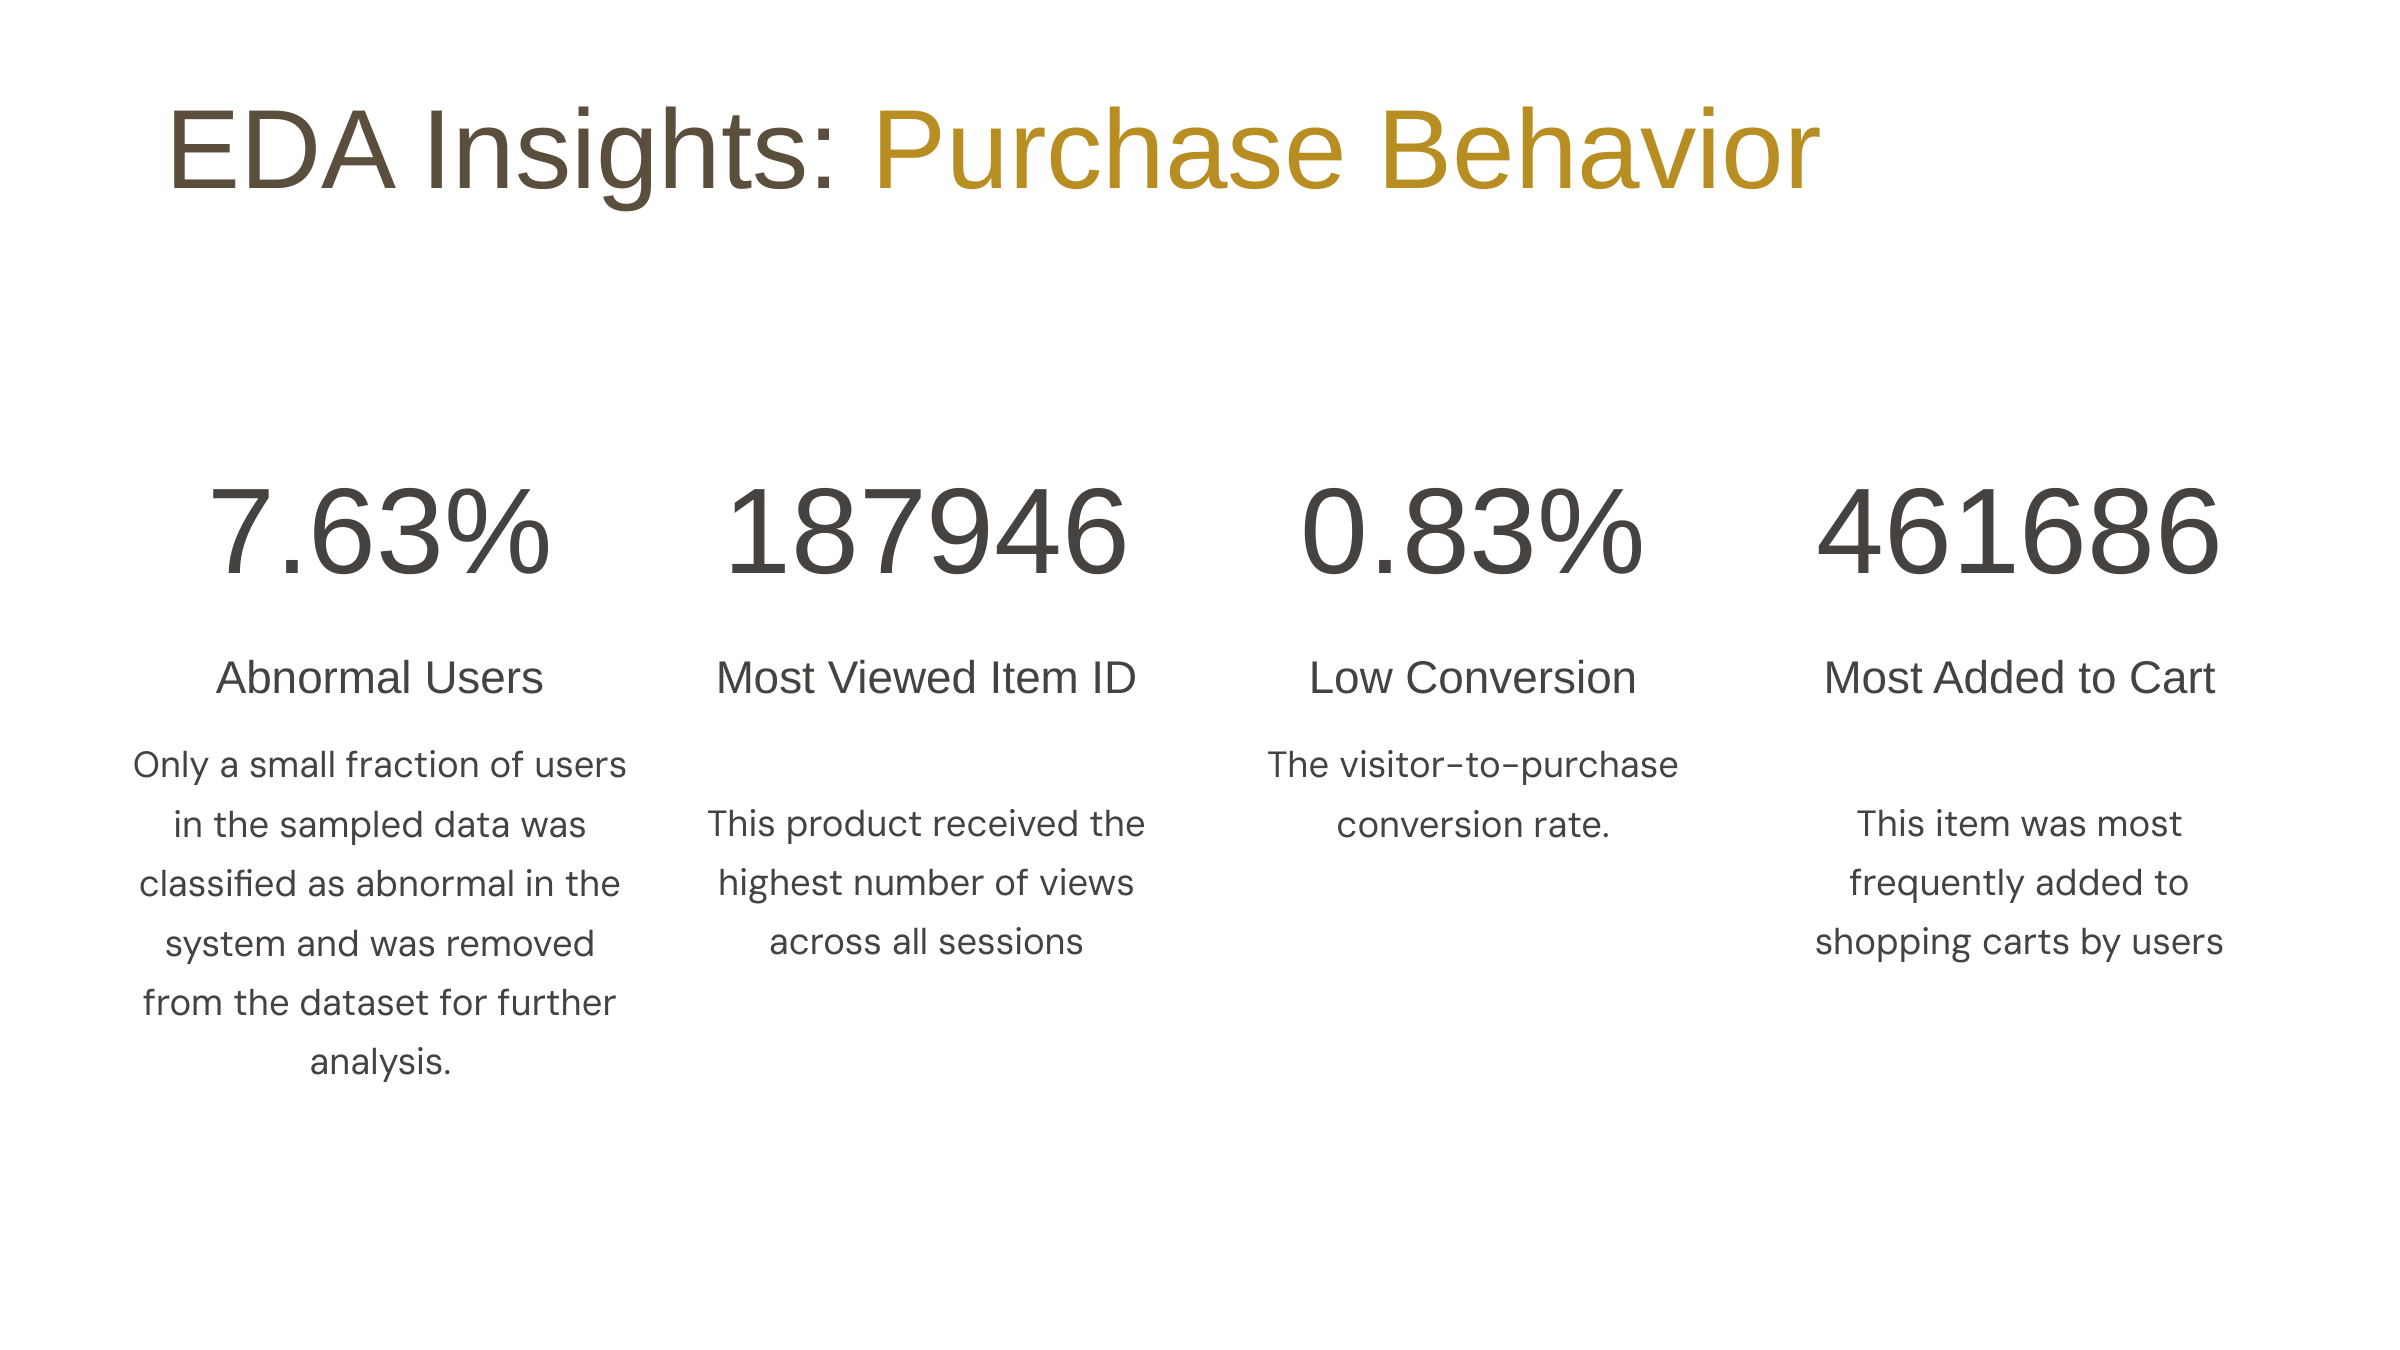

EDA Insights: Purchase Behavior
7.63%
187946
0.83%
461686
Abnormal Users
Most Viewed Item ID
Low Conversion
Most Added to Cart
Only a small fraction of users in the sampled data was classified as abnormal in the system and was removed from the dataset for further analysis.
The visitor-to-purchase conversion rate.
This product received the highest number of views across all sessions
This item was most frequently added to shopping carts by users